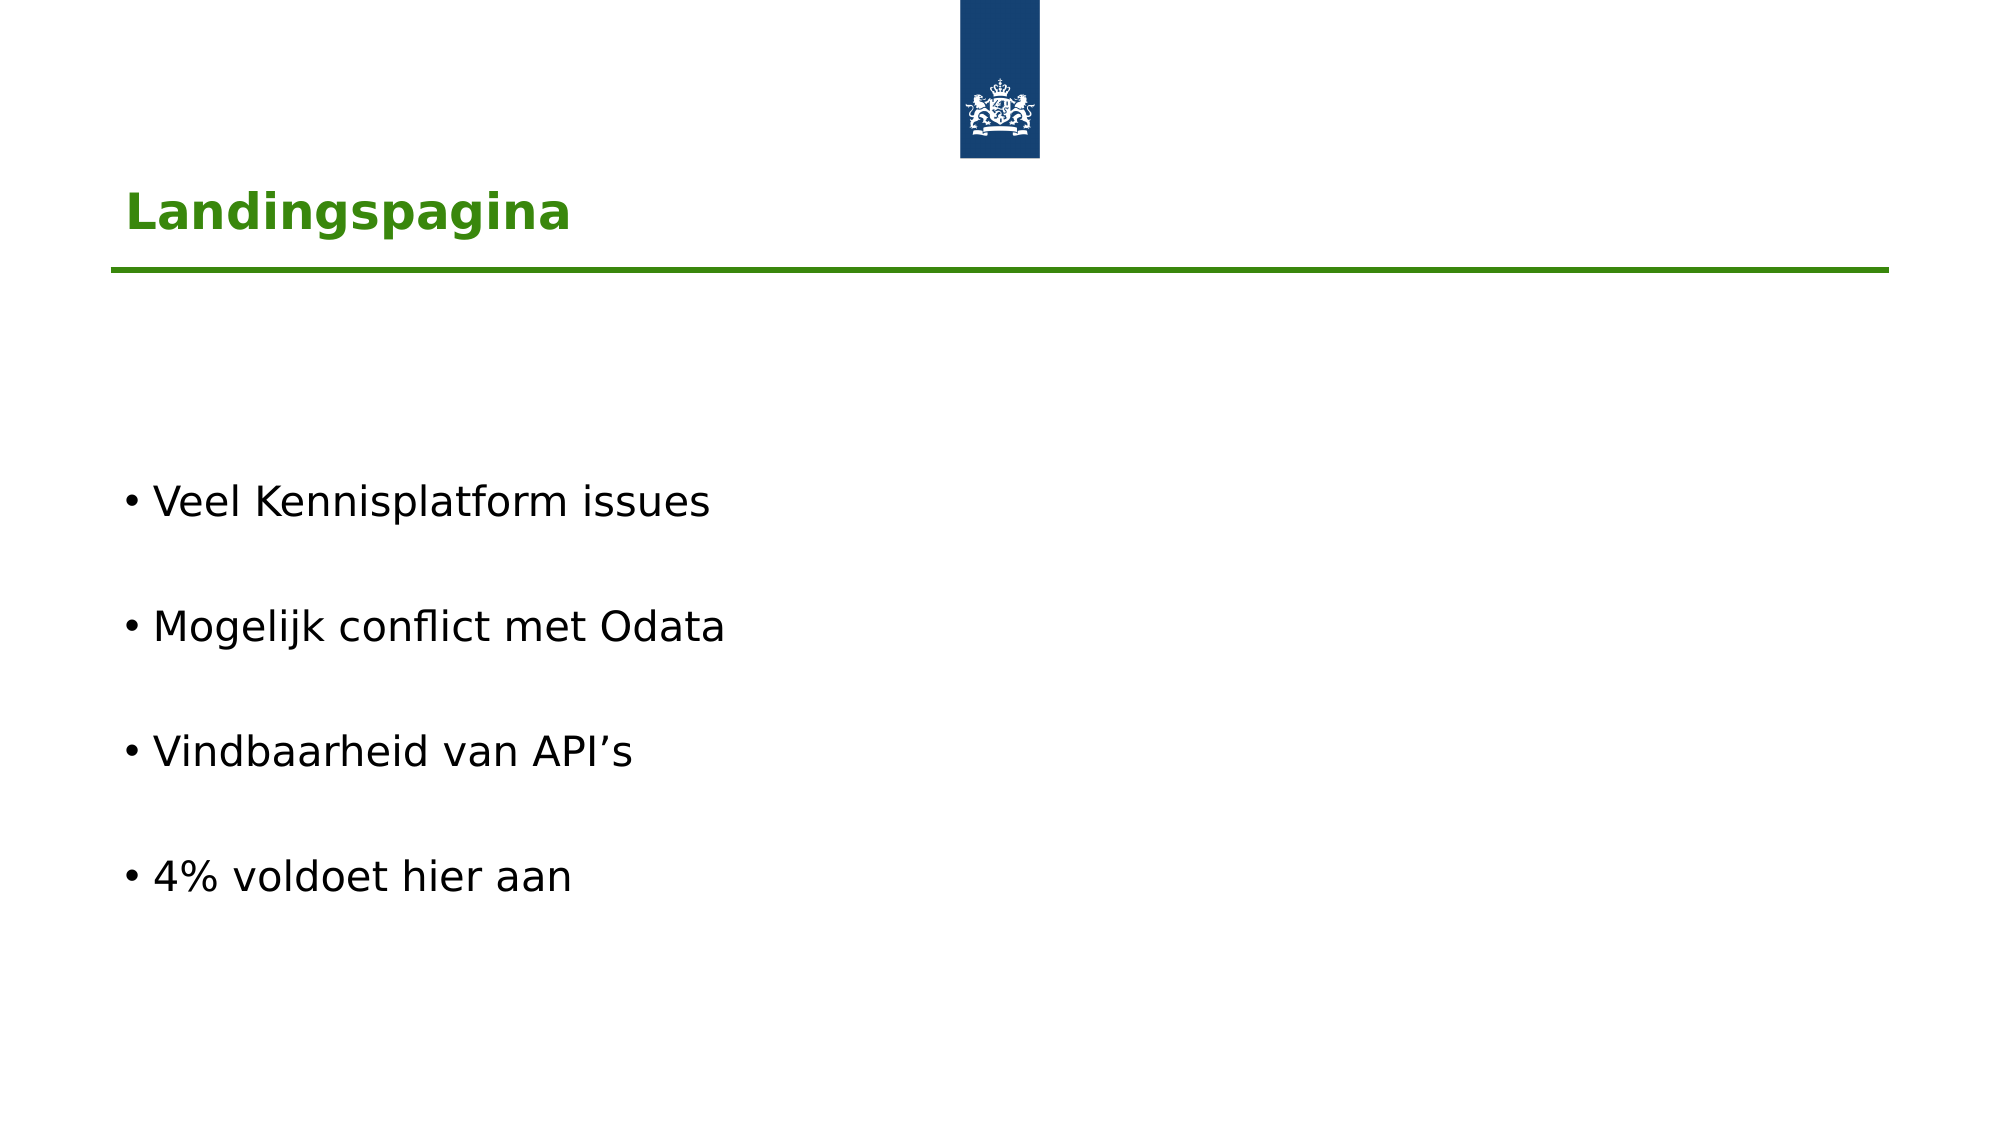

# Landingspagina
Veel Kennisplatform issues
Mogelijk conflict met Odata
Vindbaarheid van API’s
4% voldoet hier aan